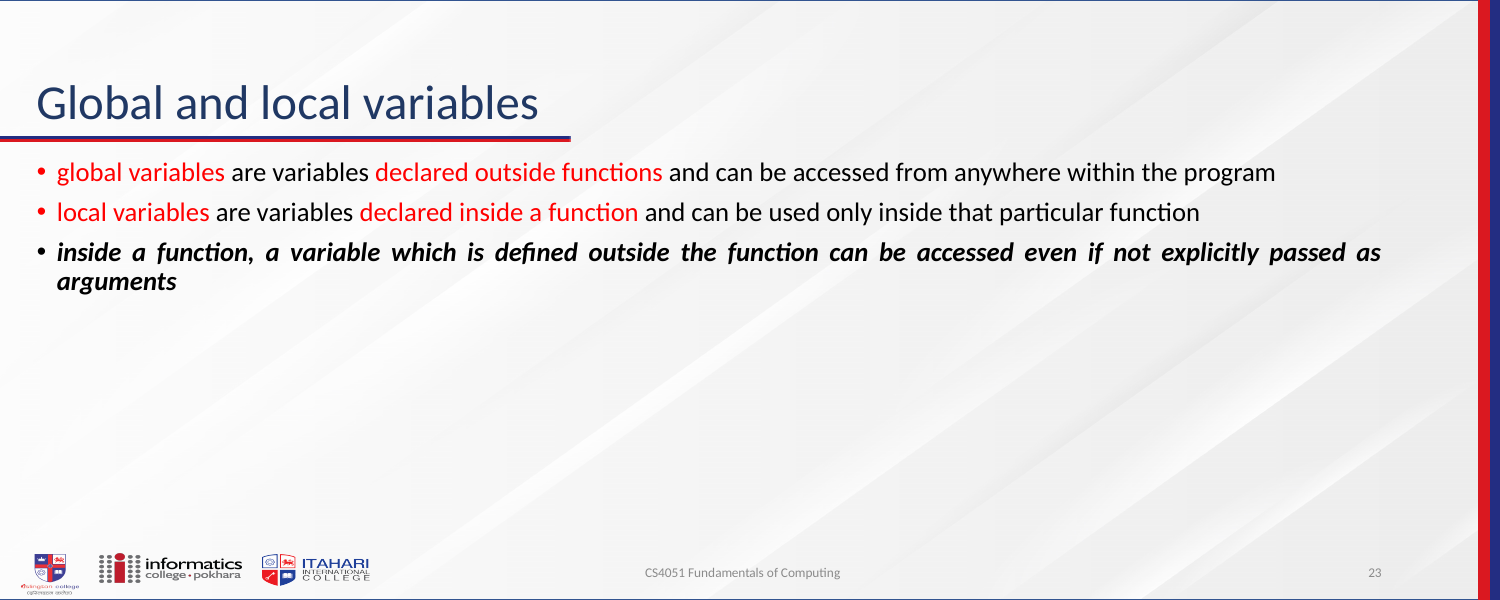

# Global and local variables
global variables are variables declared outside functions and can be accessed from anywhere within the program
local variables are variables declared inside a function and can be used only inside that particular function
inside a function, a variable which is defined outside the function can be accessed even if not explicitly passed as arguments
CS4051 Fundamentals of Computing
23